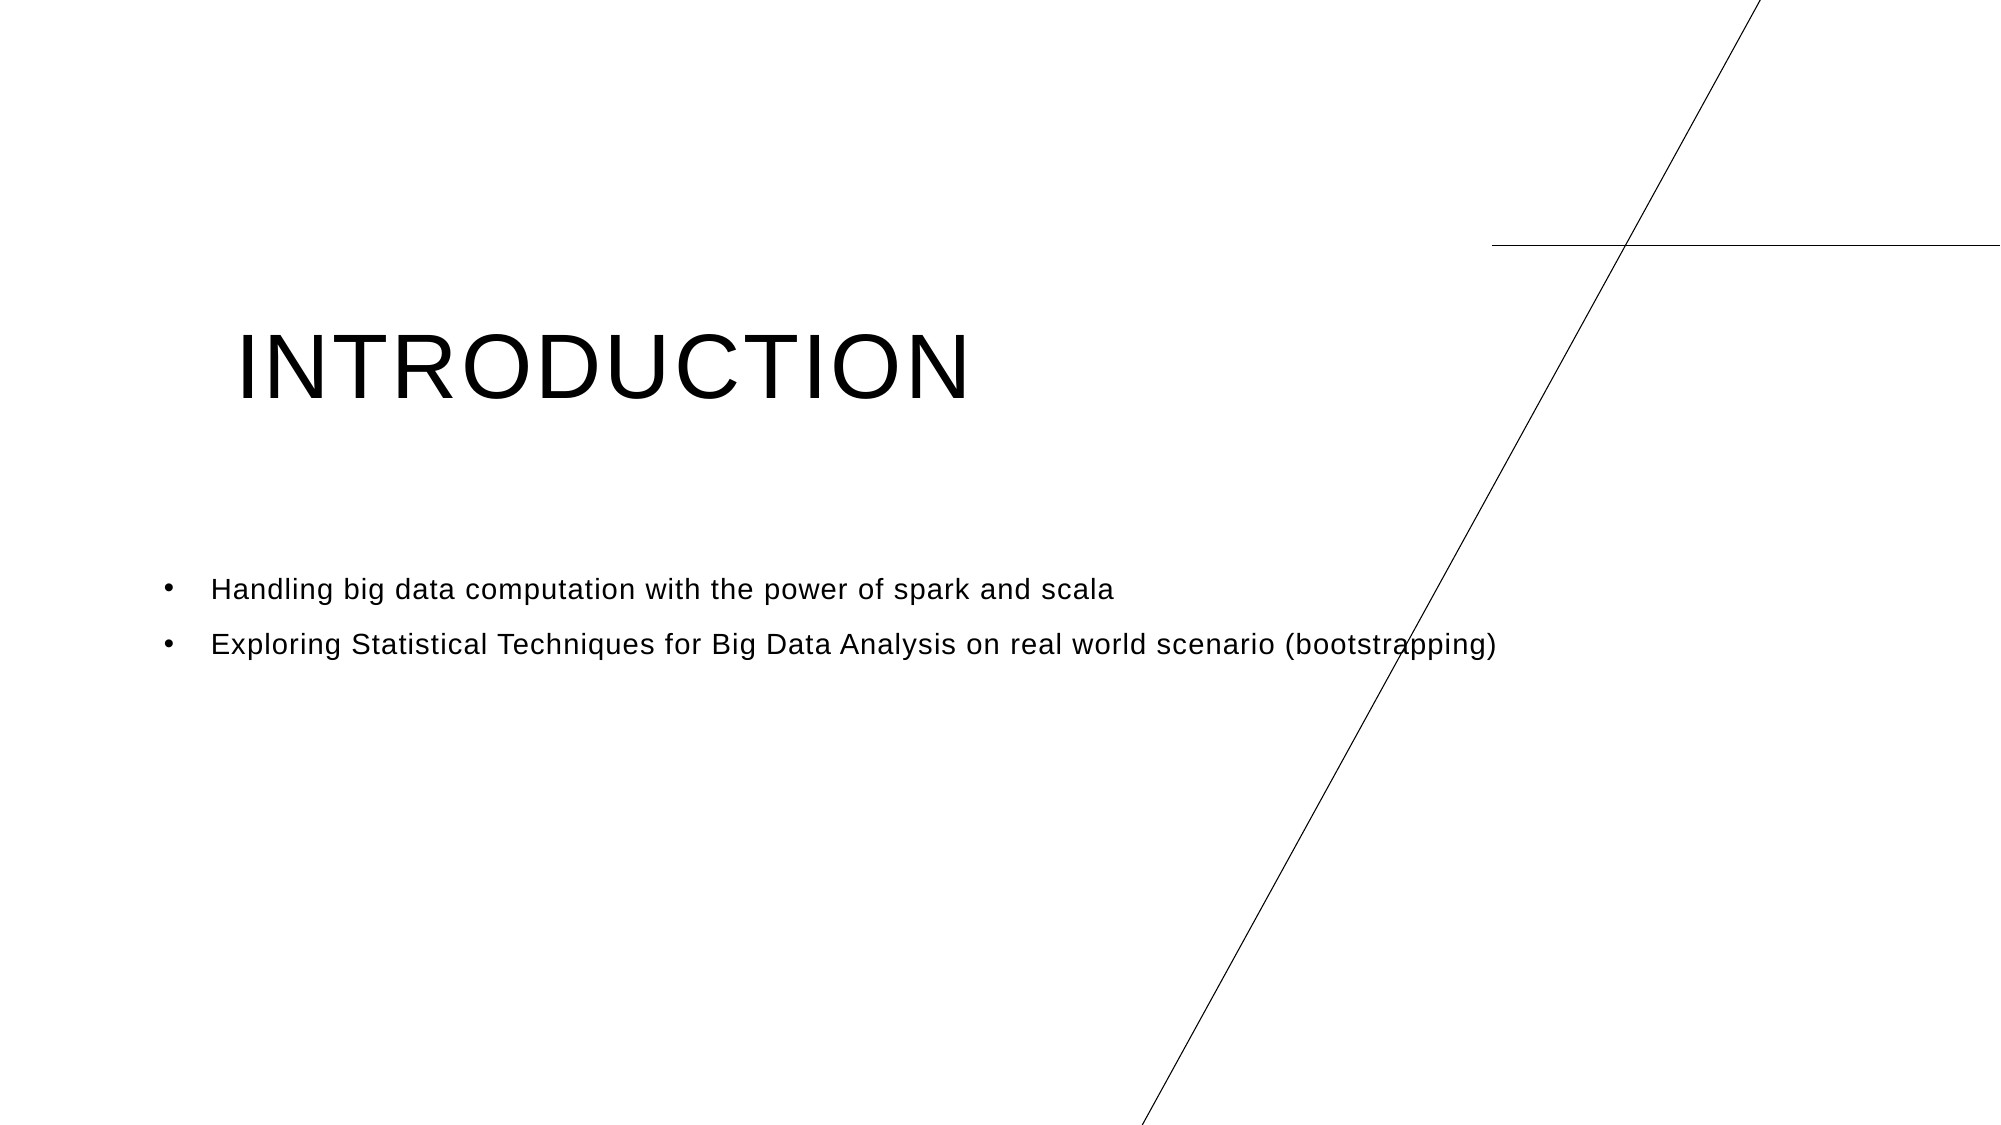

# INTRODUCTION
Handling big data computation with the power of spark and scala
Exploring Statistical Techniques for Big Data Analysis on real world scenario (bootstrapping)